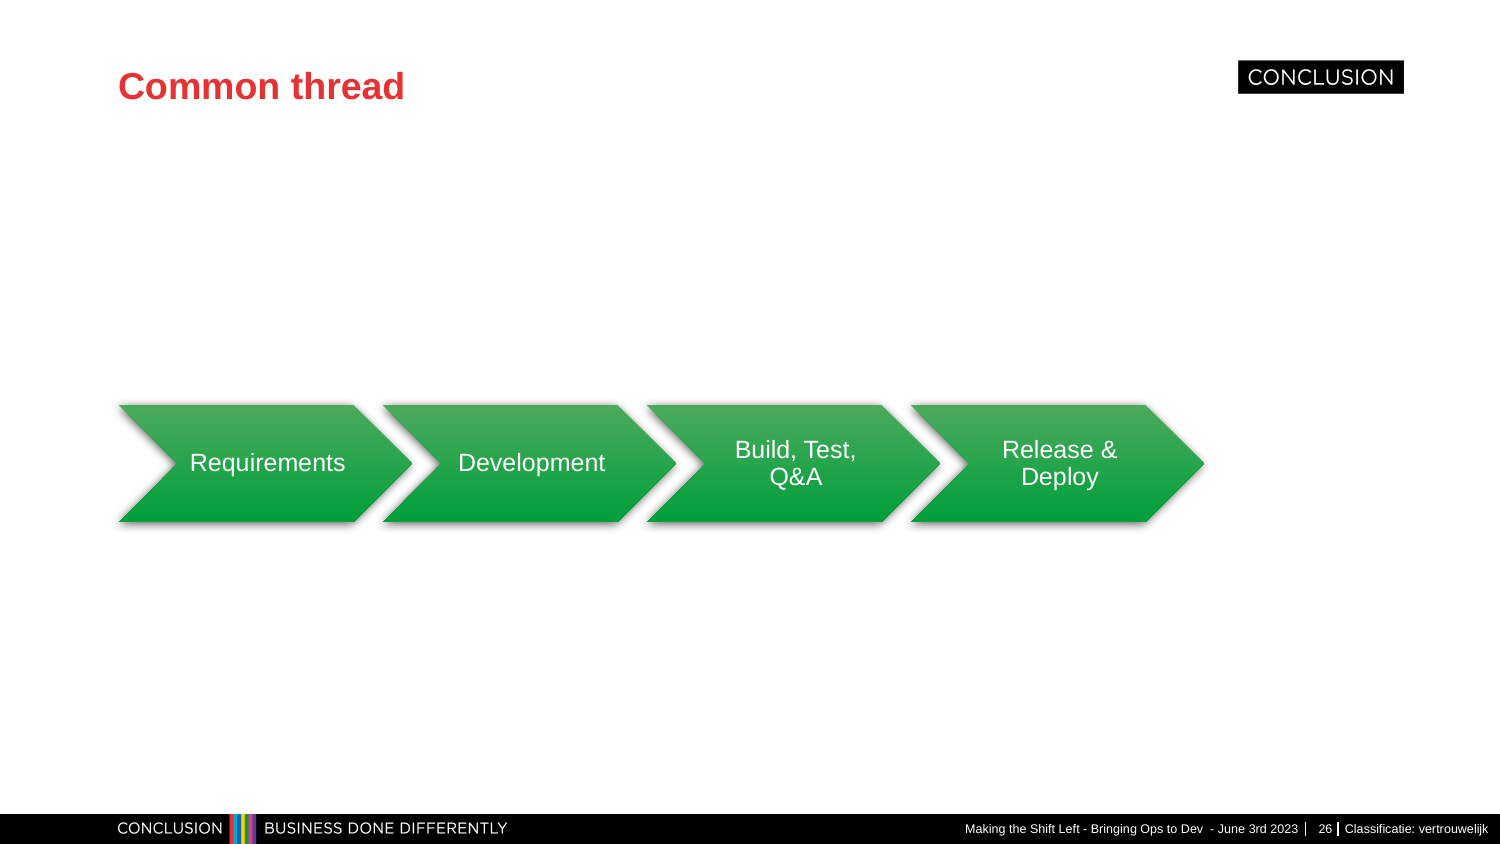

# Common thread
Requirements
Development
Build, Test, Q&A
Release & Deploy
Making the Shift Left - Bringing Ops to Dev  - June 3rd 2023
26